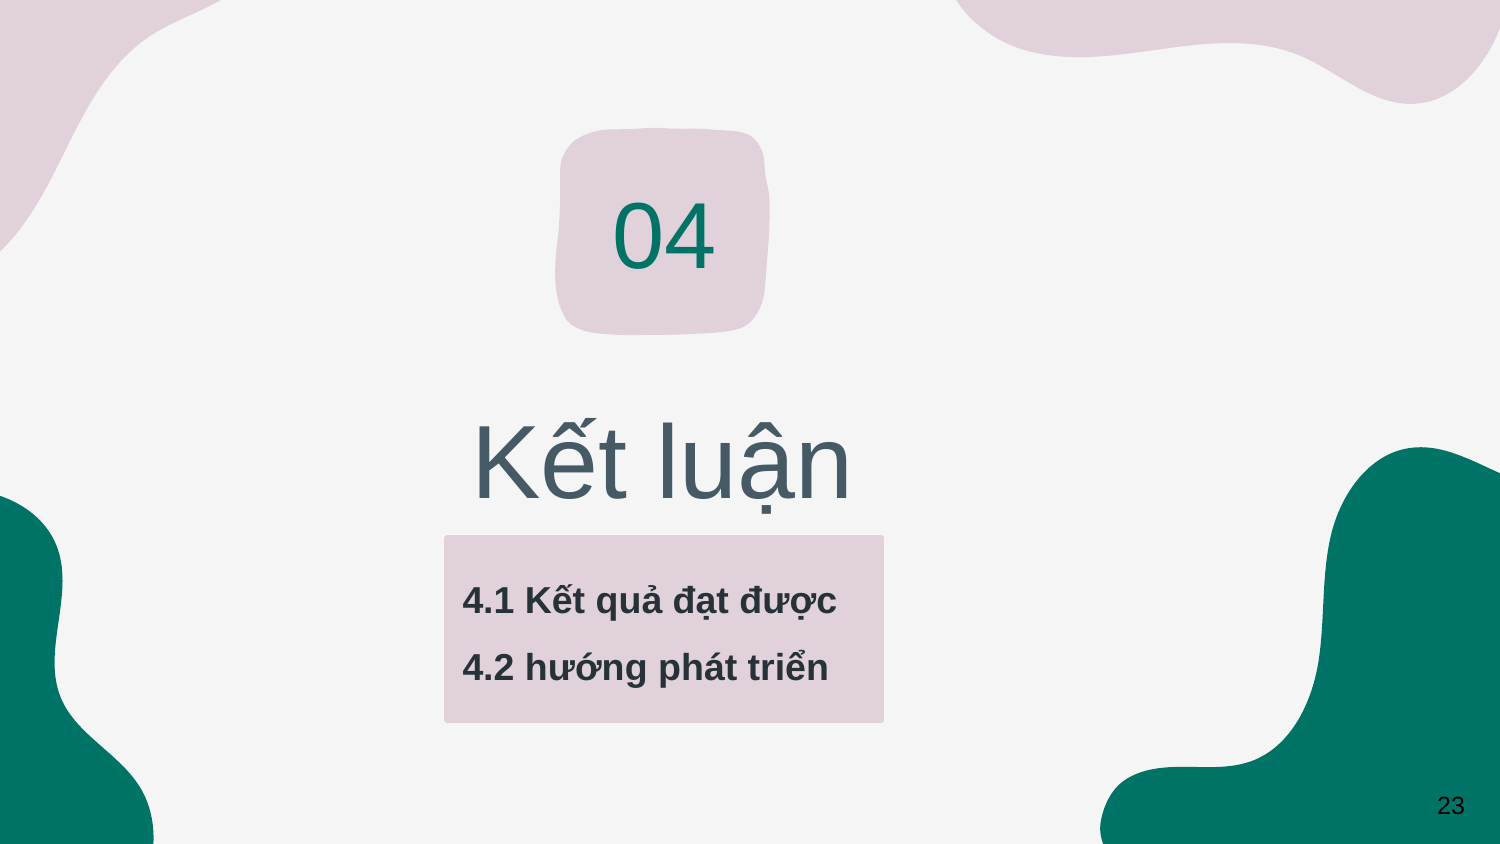

04
# Kết luận
4.1 Kết quả đạt được
4.2 hướng phát triển

23